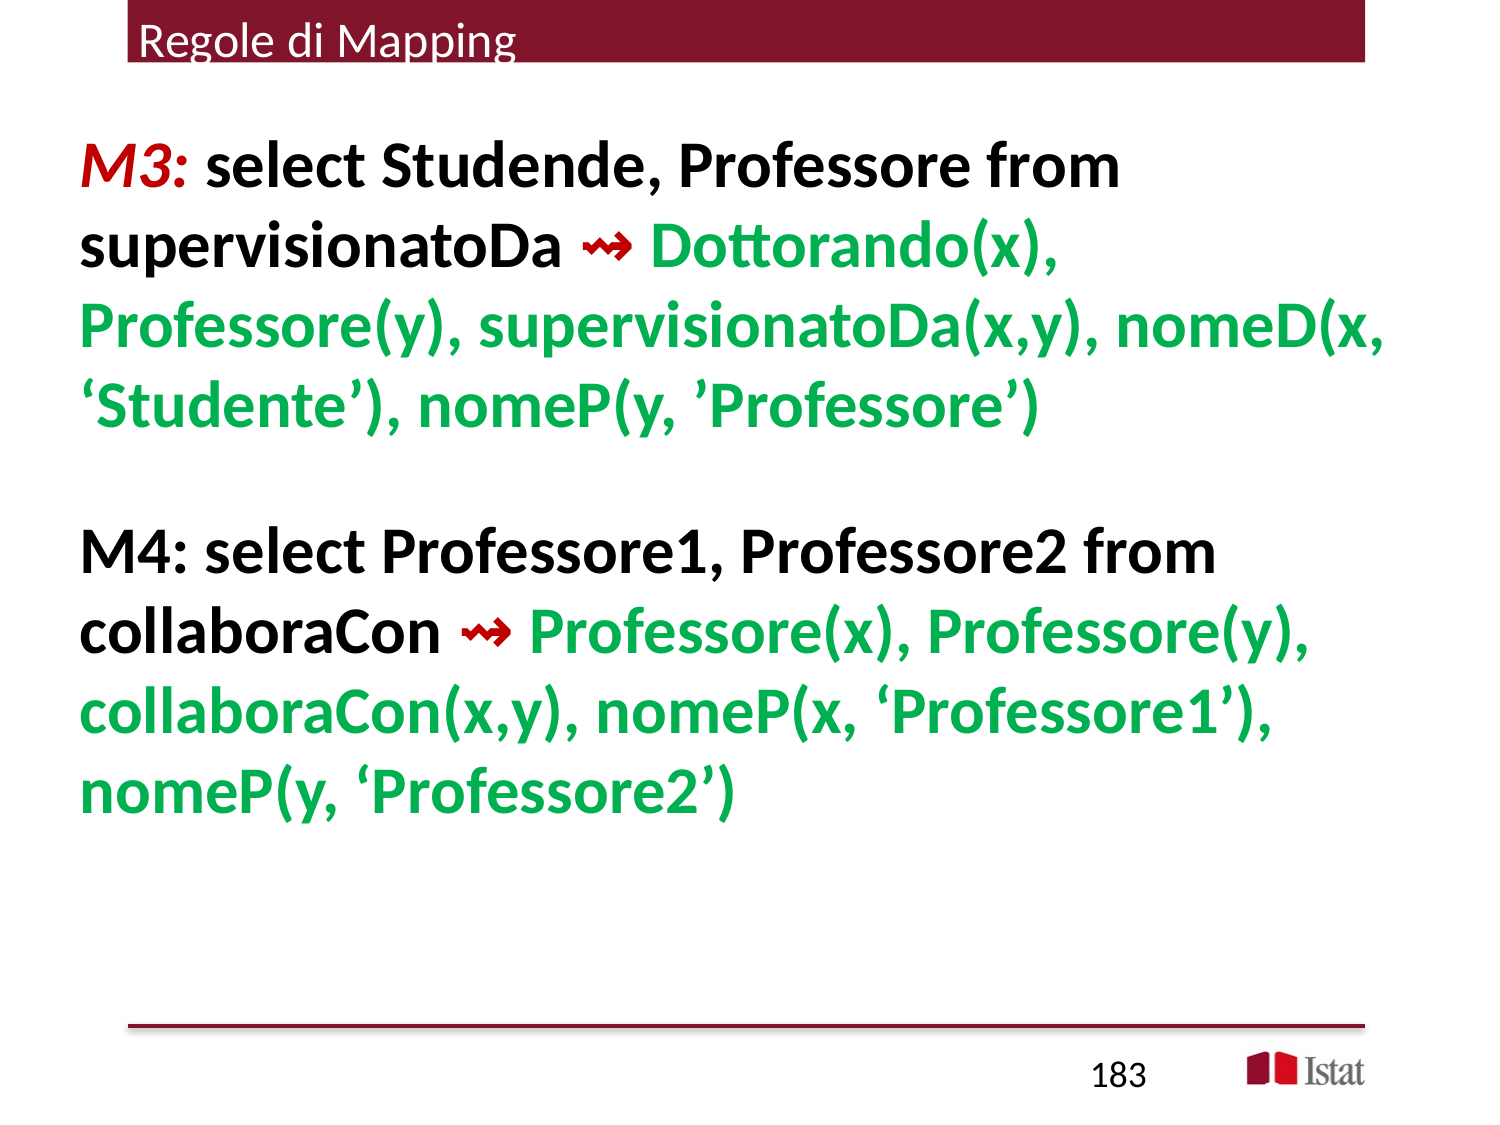

# Regole di Mapping
M3: select Studende, Professore from supervisionatoDa ⇝ Dottorando(x), Professore(y), supervisionatoDa(x,y), nomeD(x, ‘Studente’), nomeP(y, ’Professore’)

M4: select Professore1, Professore2 from collaboraCon ⇝ Professore(x), Professore(y), collaboraCon(x,y), nomeP(x, ‘Professore1’), nomeP(y, ‘Professore2’)
183